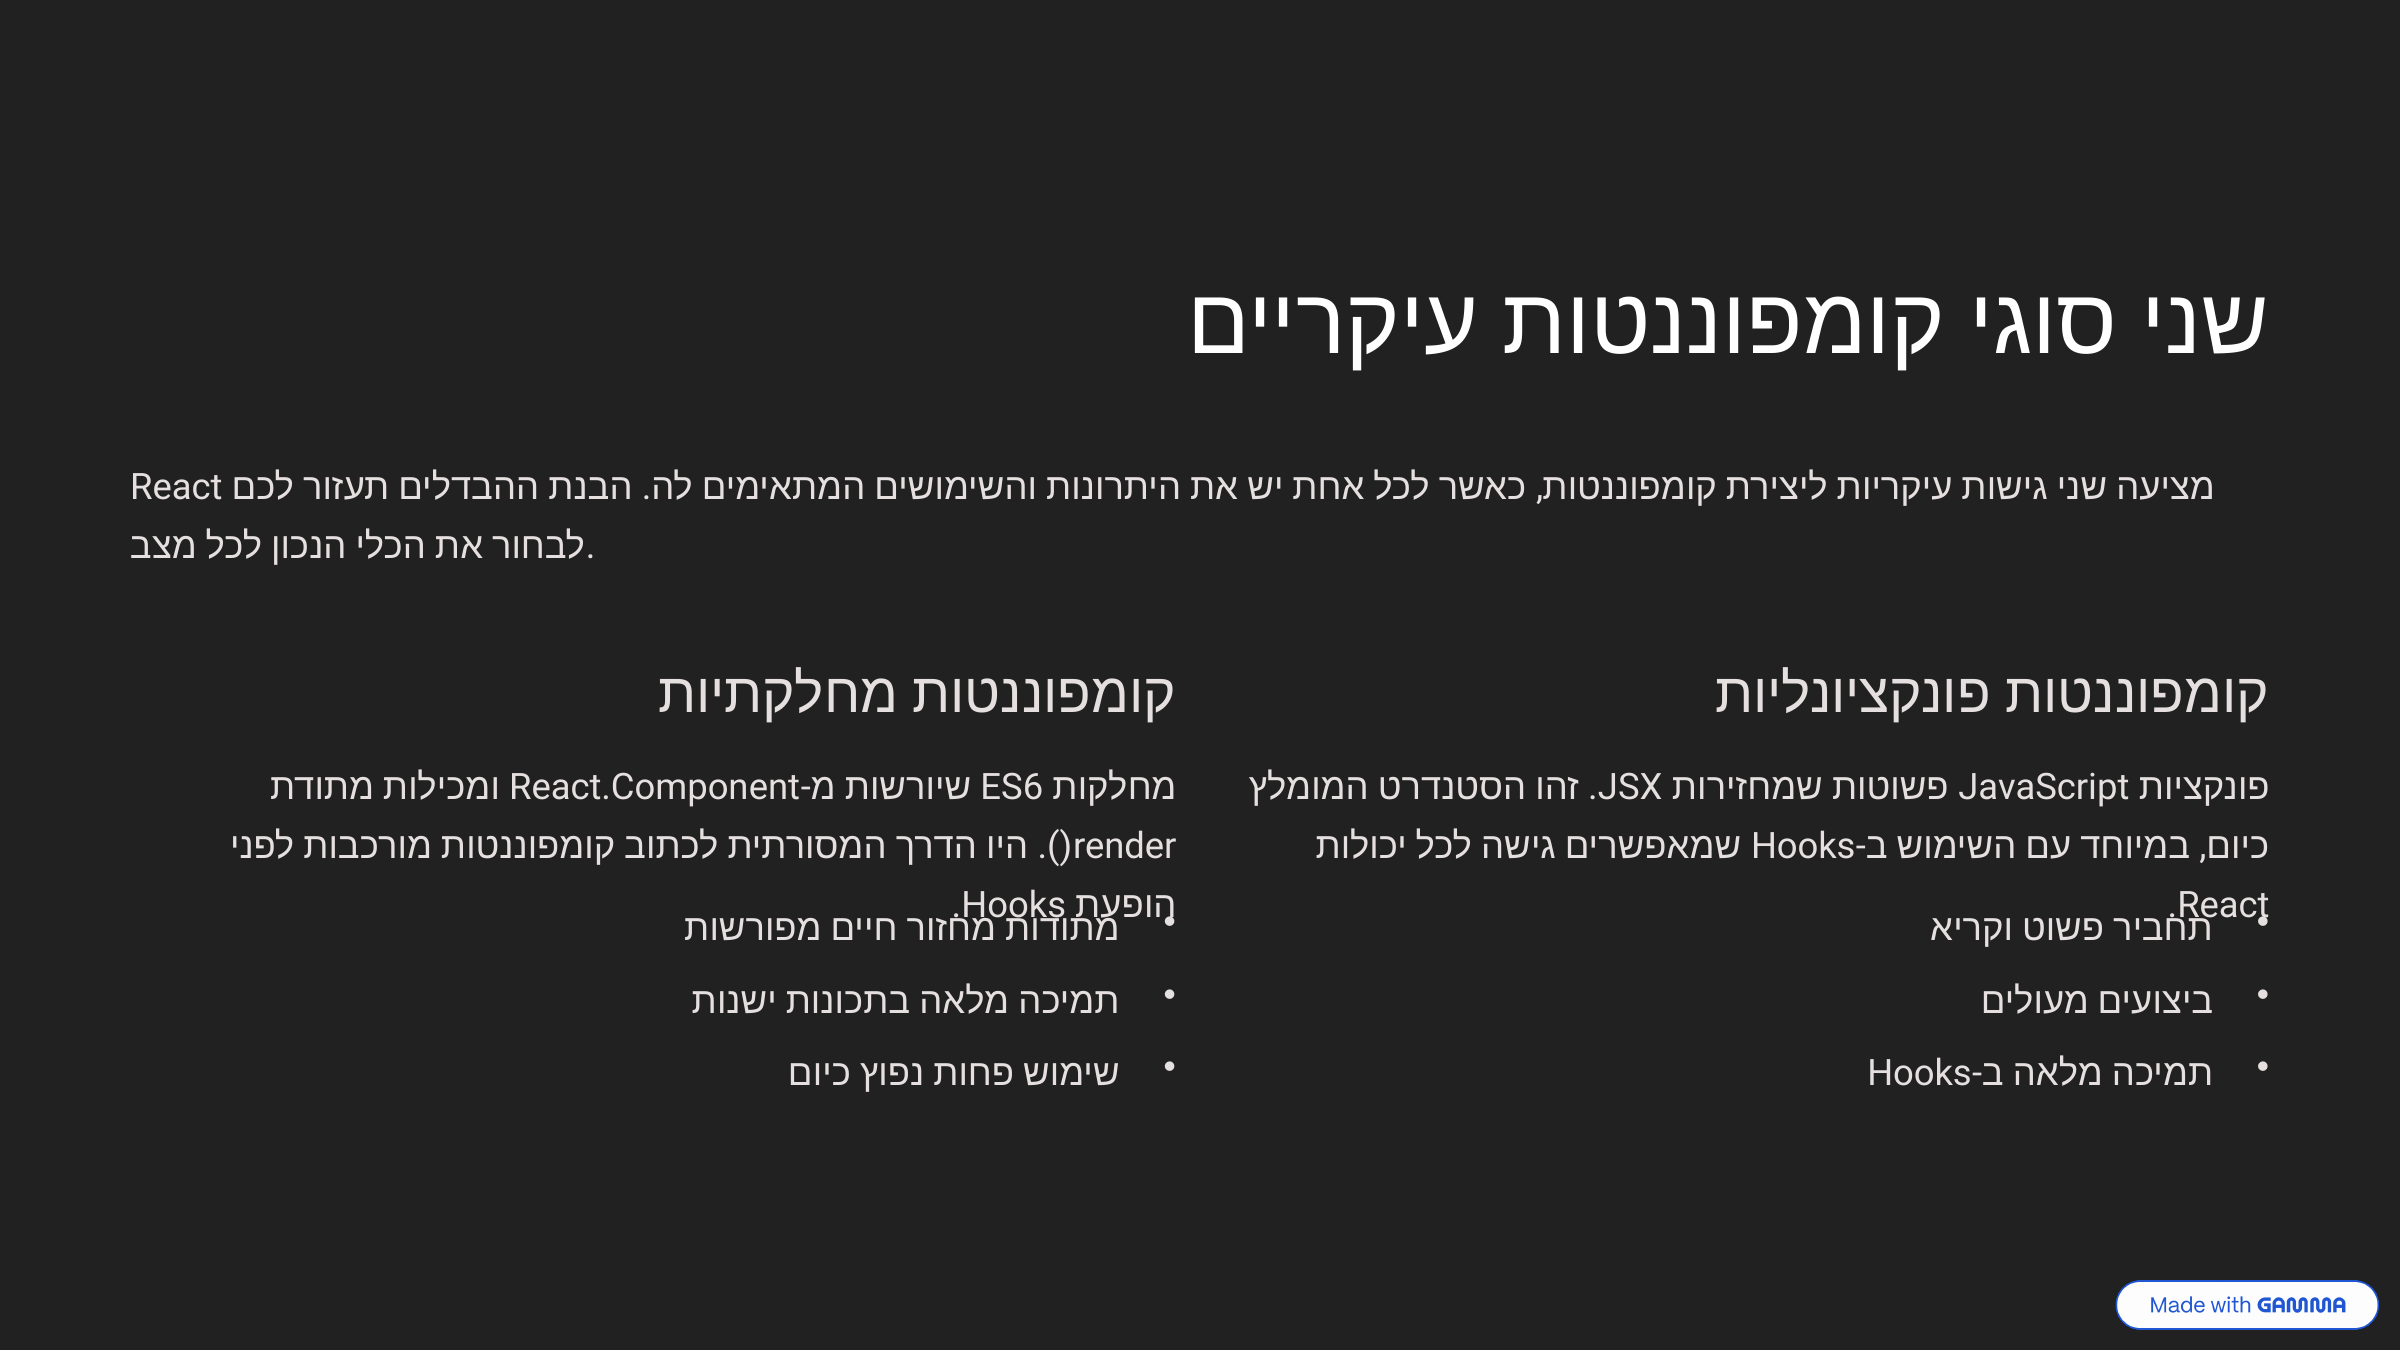

שני סוגי קומפוננטות עיקריים
React מציעה שני גישות עיקריות ליצירת קומפוננטות, כאשר לכל אחת יש את היתרונות והשימושים המתאימים לה. הבנת ההבדלים תעזור לכם לבחור את הכלי הנכון לכל מצב.
קומפוננטות מחלקתיות
קומפוננטות פונקציונליות
מחלקות ES6 שיורשות מ-React.Component ומכילות מתודת render(). היו הדרך המסורתית לכתוב קומפוננטות מורכבות לפני הופעת Hooks.
פונקציות JavaScript פשוטות שמחזירות JSX. זהו הסטנדרט המומלץ כיום, במיוחד עם השימוש ב-Hooks שמאפשרים גישה לכל יכולות React.
מתודות מחזור חיים מפורשות
תחביר פשוט וקריא
תמיכה מלאה בתכונות ישנות
ביצועים מעולים
שימוש פחות נפוץ כיום
תמיכה מלאה ב-Hooks